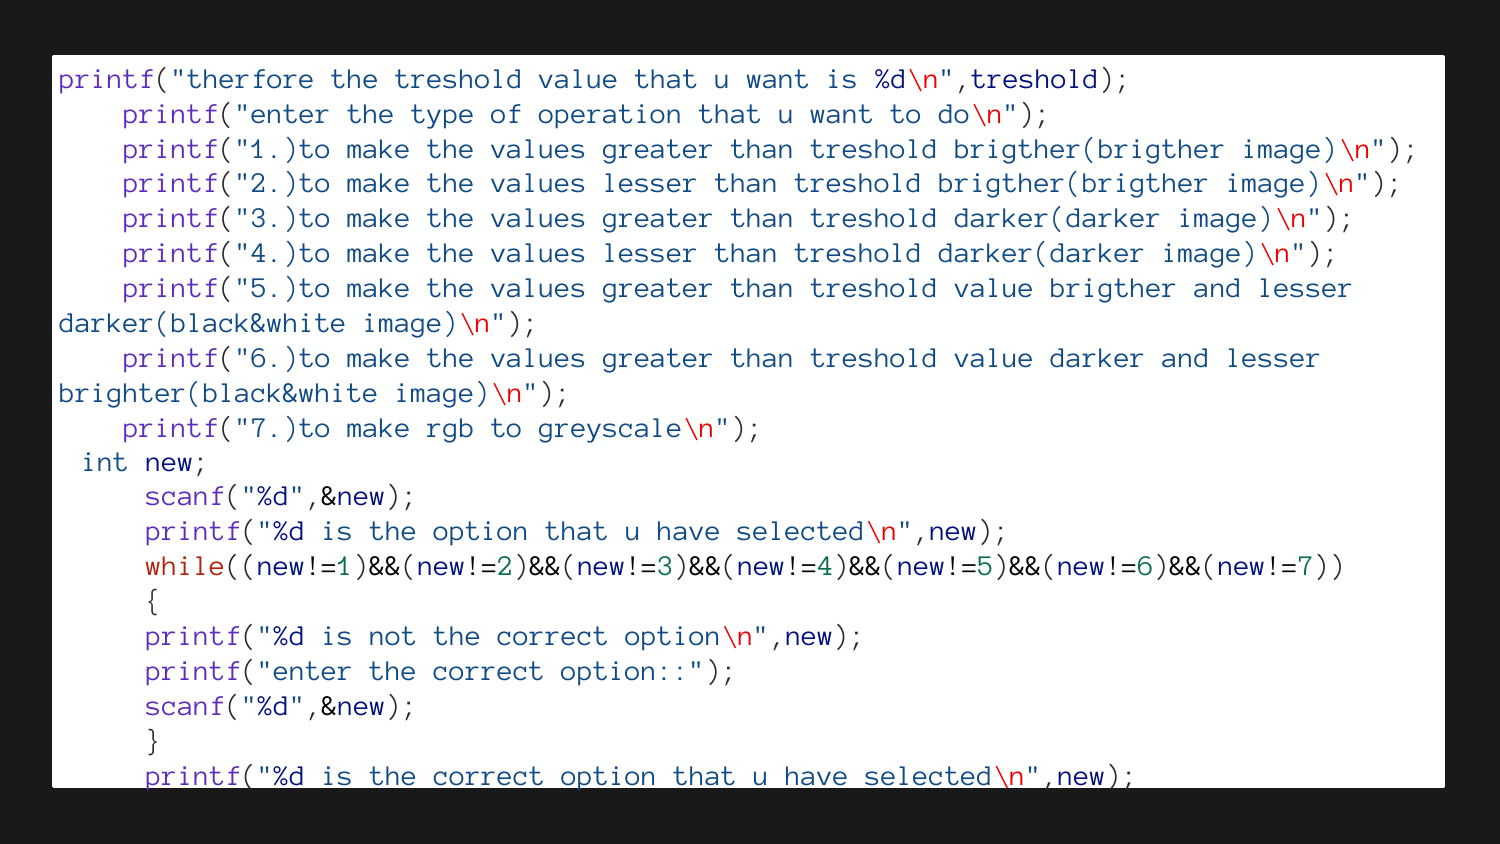

printf("therfore the treshold value that u want is %d\n",treshold);
    printf("enter the type of operation that u want to do\n");
    printf("1.)to make the values greater than treshold brigther(brigther image)\n");
    printf("2.)to make the values lesser than treshold brigther(brigther image)\n");
    printf("3.)to make the values greater than treshold darker(darker image)\n");
    printf("4.)to make the values lesser than treshold darker(darker image)\n");
    printf("5.)to make the values greater than treshold value brigther and lesser darker(black&white image)\n");
    printf("6.)to make the values greater than treshold value darker and lesser brighter(black&white image)\n");
    printf("7.)to make rgb to greyscale\n");

int new;
    scanf("%d",&new);
    printf("%d is the option that u have selected\n",new);
    while((new!=1)&&(new!=2)&&(new!=3)&&(new!=4)&&(new!=5)&&(new!=6)&&(new!=7))
    {
    printf("%d is not the correct option\n",new);
    printf("enter the correct option::");
    scanf("%d",&new);
    }
    printf("%d is the correct option that u have selected\n",new);